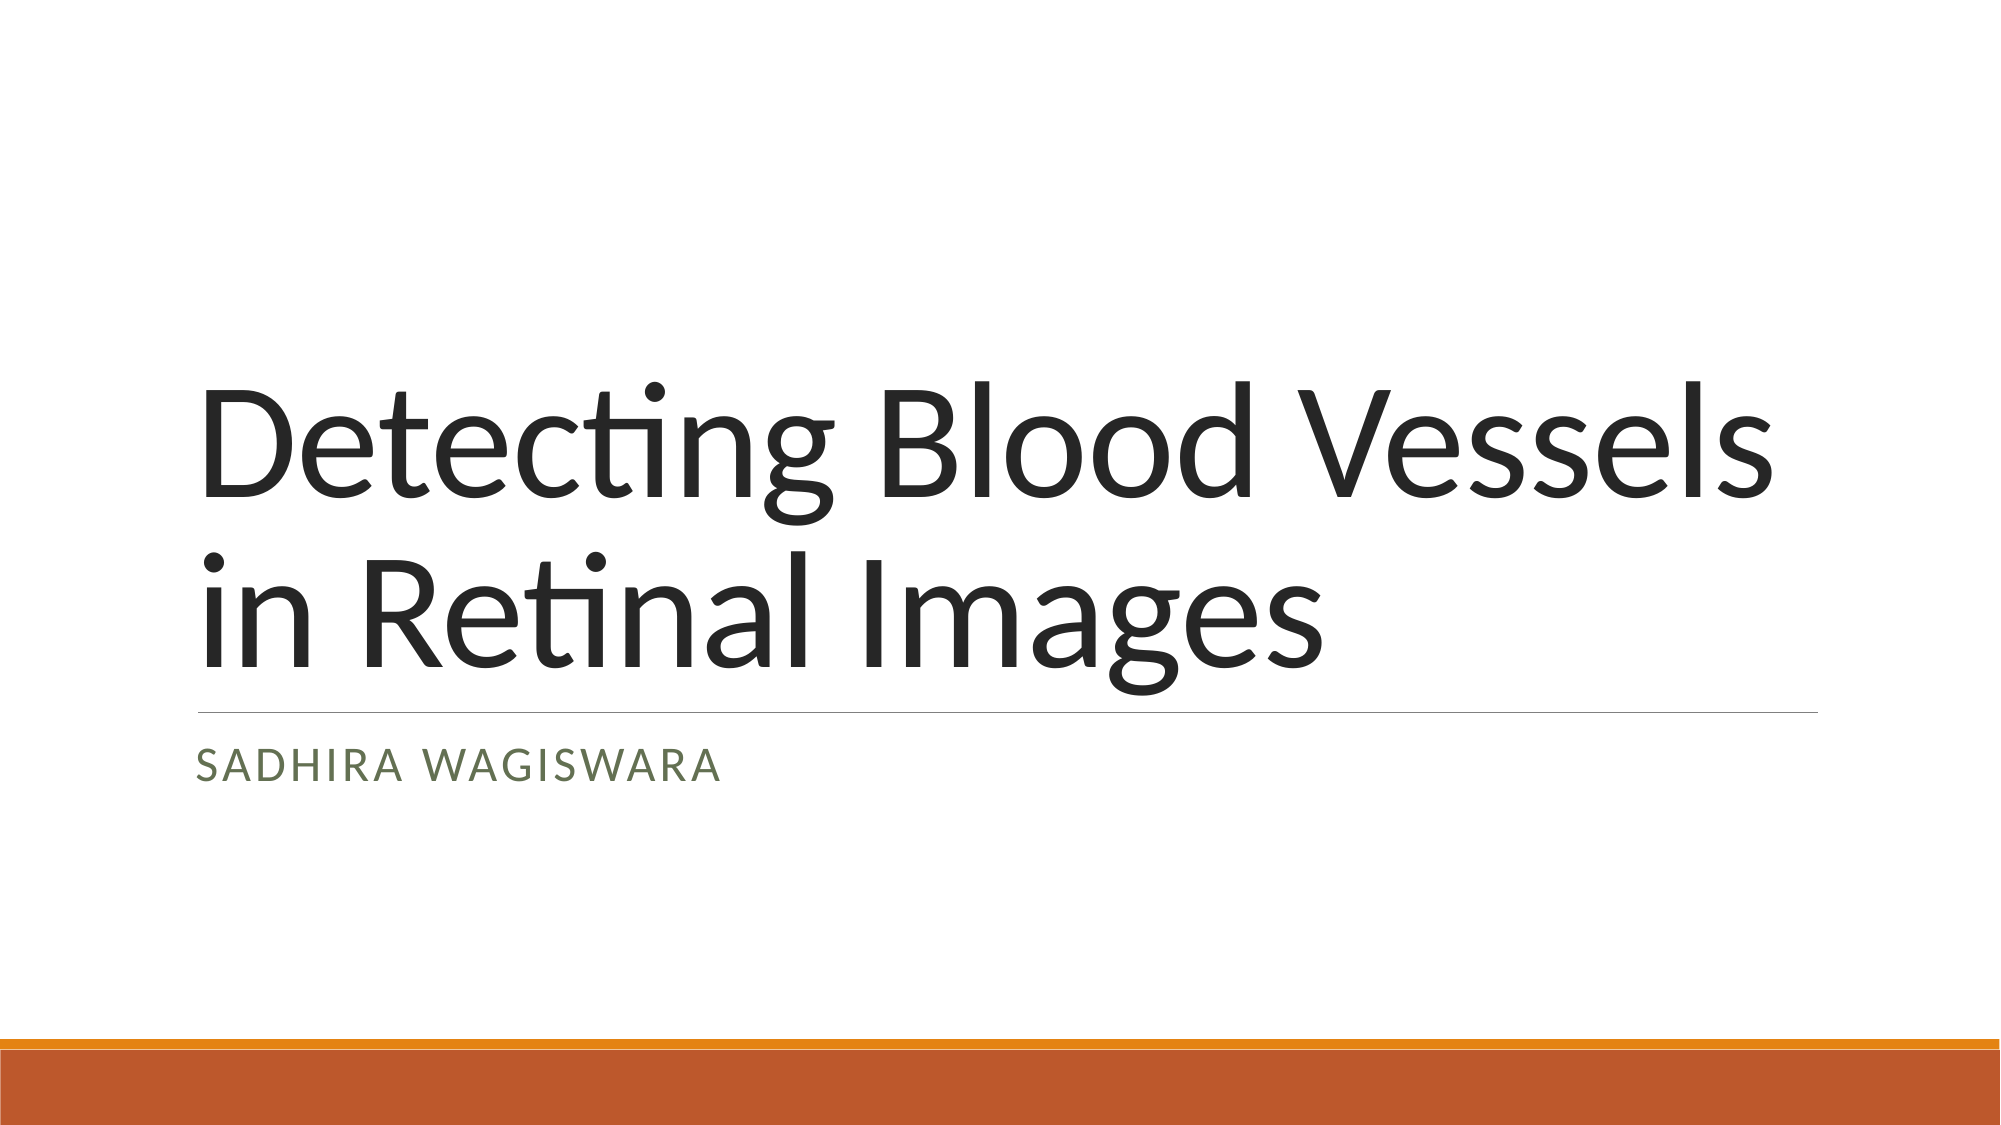

# Detecting Blood Vessels in Retinal Images
Sadhira Wagiswara